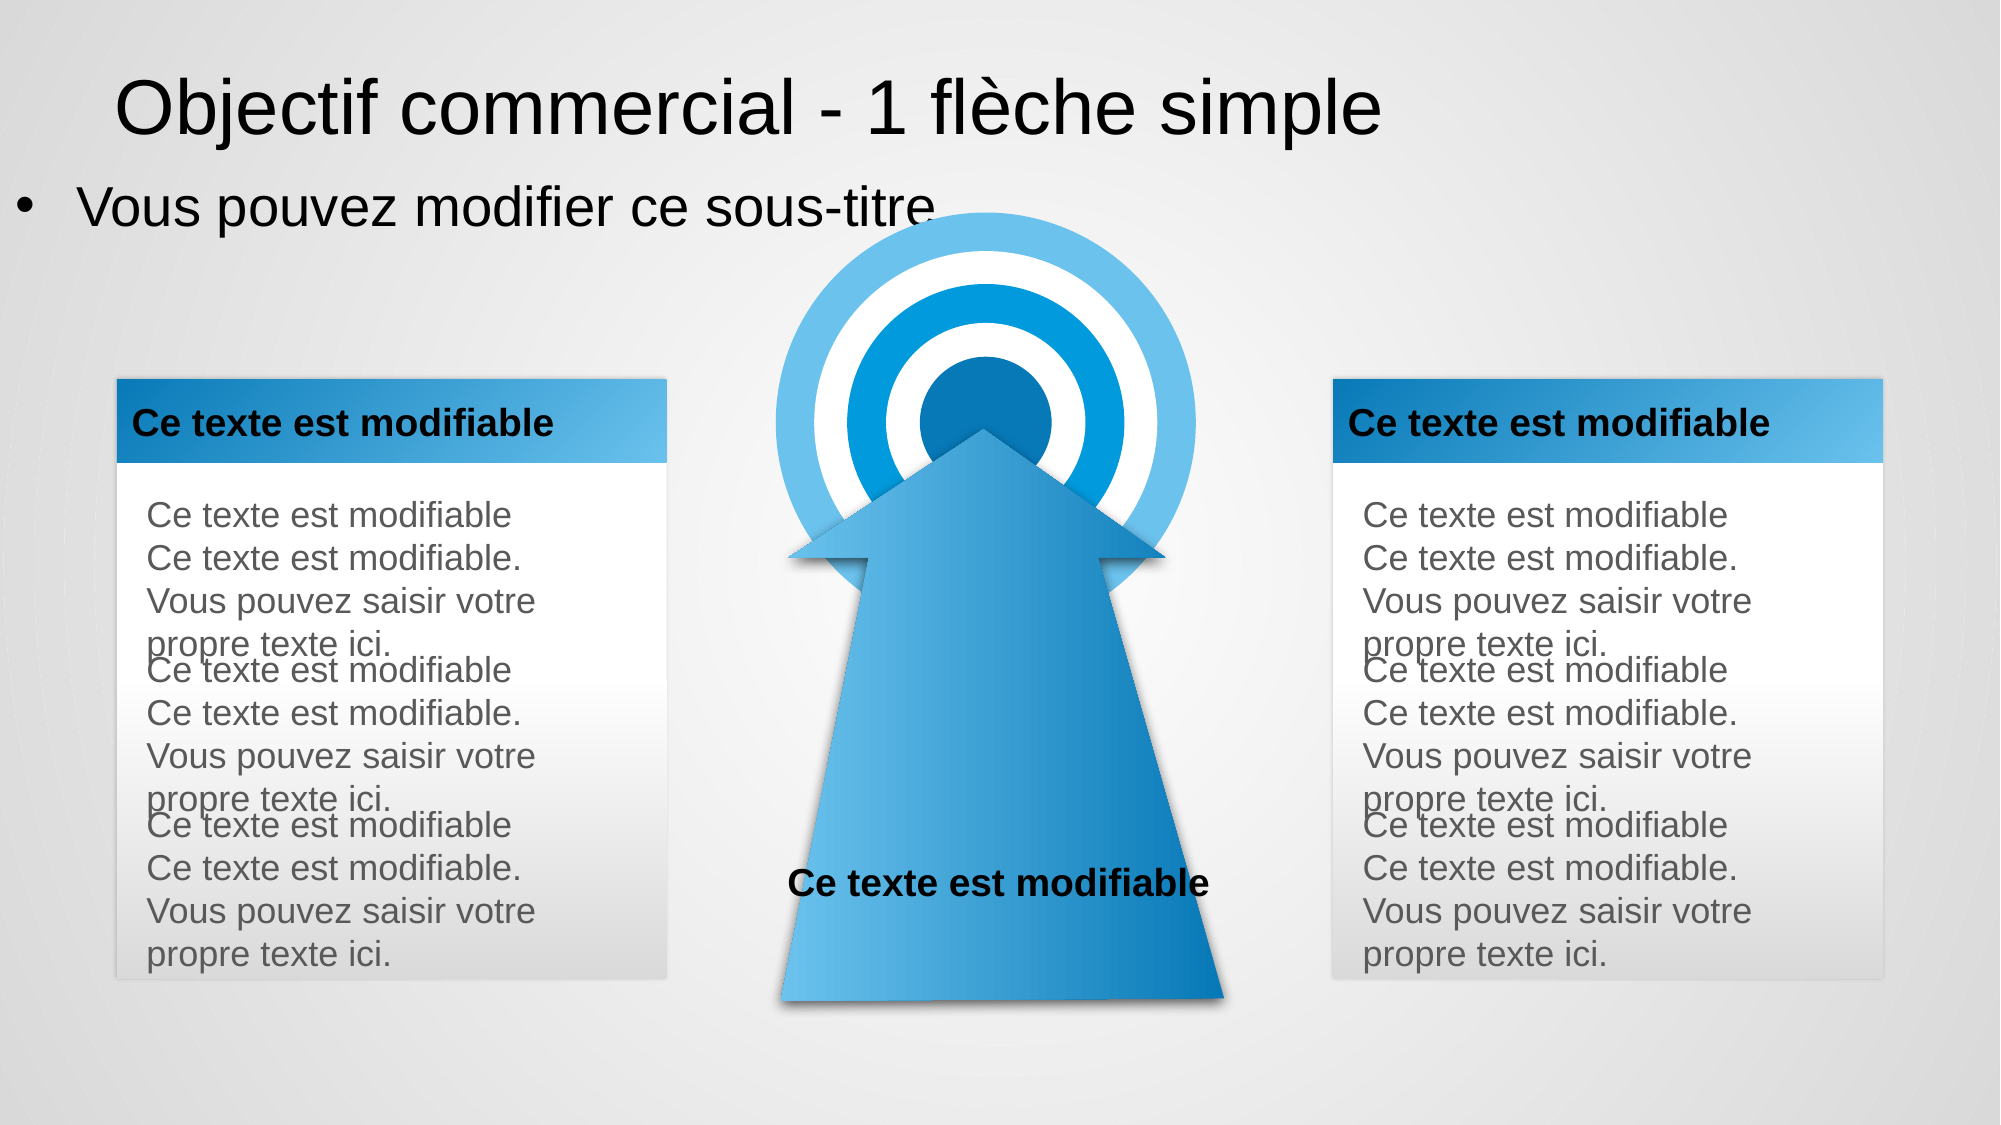

# Objectif commercial - 1 flèche simple
Vous pouvez modifier ce sous-titre

Ce texte est modifiable
Ce texte est modifiable
Ce texte est modifiable.
Vous pouvez saisir votre propre texte ici.
Ce texte est modifiable
Ce texte est modifiable.
Vous pouvez saisir votre propre texte ici.
Ce texte est modifiable
Ce texte est modifiable.
Vous pouvez saisir votre propre texte ici.

Ce texte est modifiable
Ce texte est modifiable
Ce texte est modifiable.
Vous pouvez saisir votre propre texte ici.
Ce texte est modifiable
Ce texte est modifiable.
Vous pouvez saisir votre propre texte ici.
Ce texte est modifiable
Ce texte est modifiable.
Vous pouvez saisir votre propre texte ici.
Ce texte est modifiable